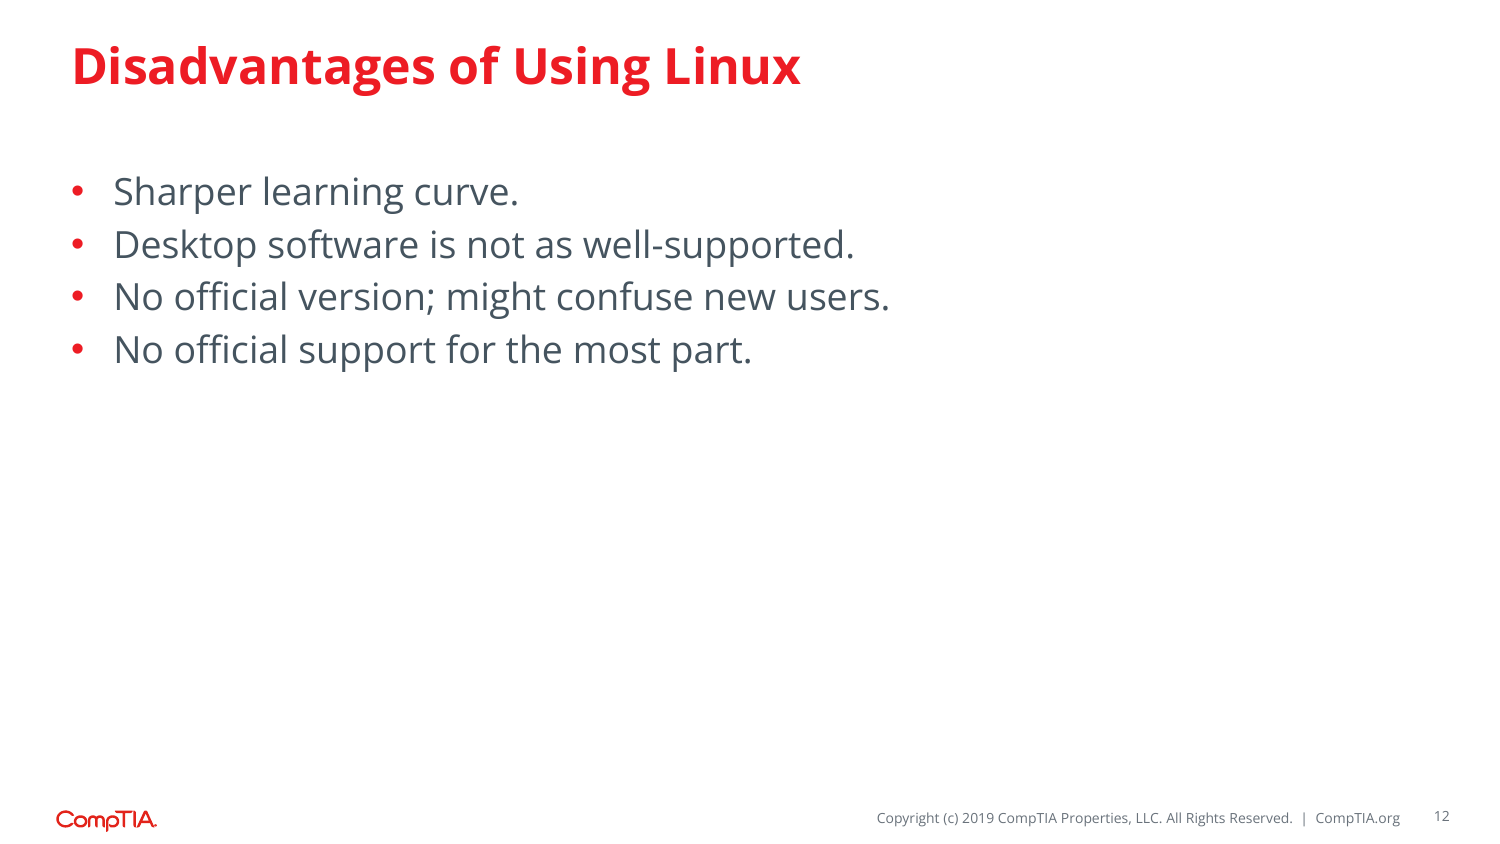

# Disadvantages of Using Linux
Sharper learning curve.
Desktop software is not as well-supported.
No official version; might confuse new users.
No official support for the most part.

12